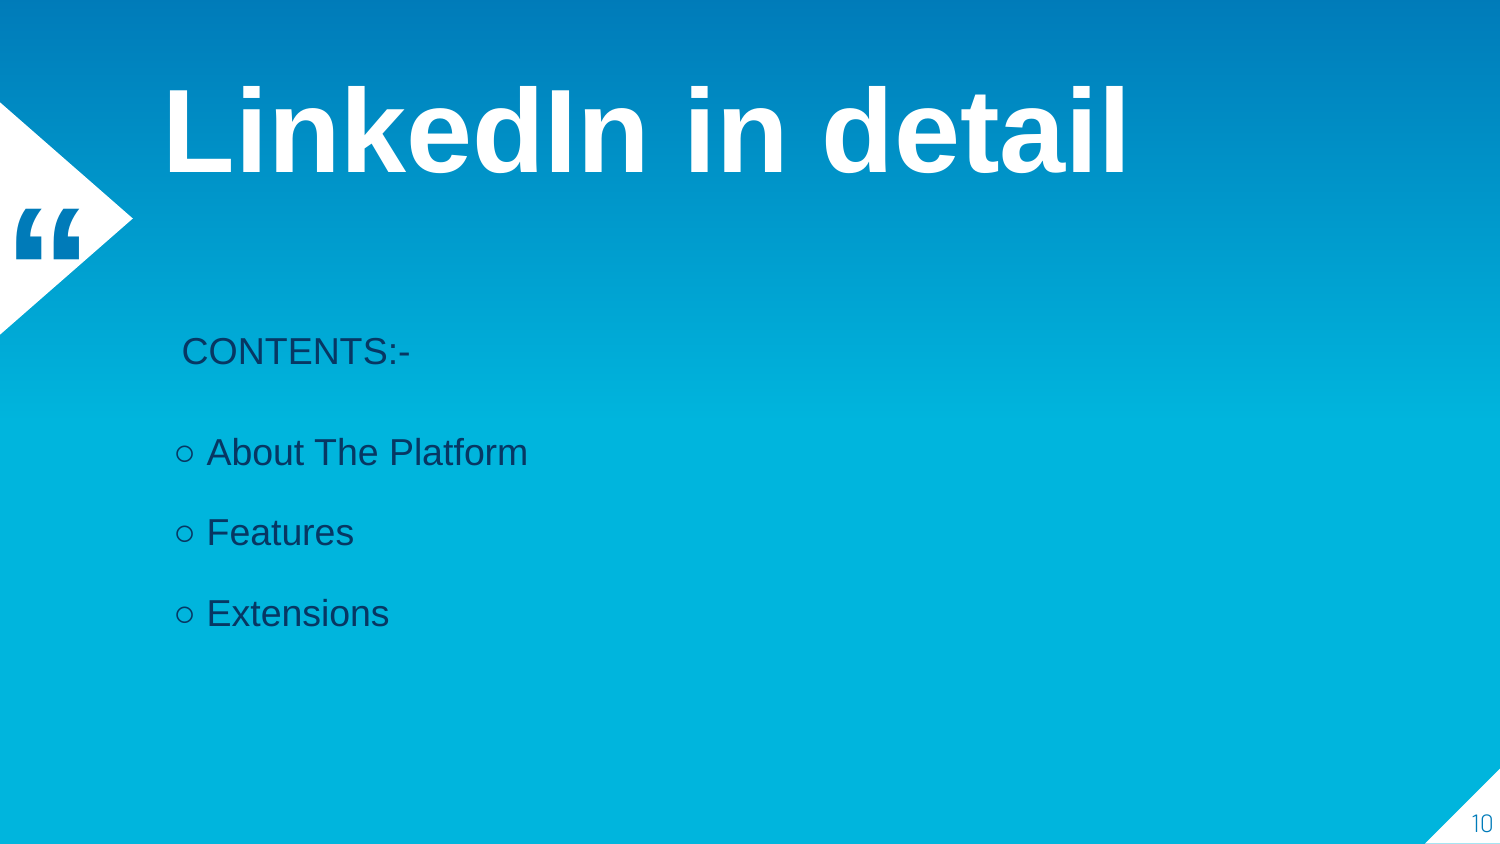

LinkedIn in detail
CONTENTS:-
○ About The Platform
○ Features
○ Extensions

10